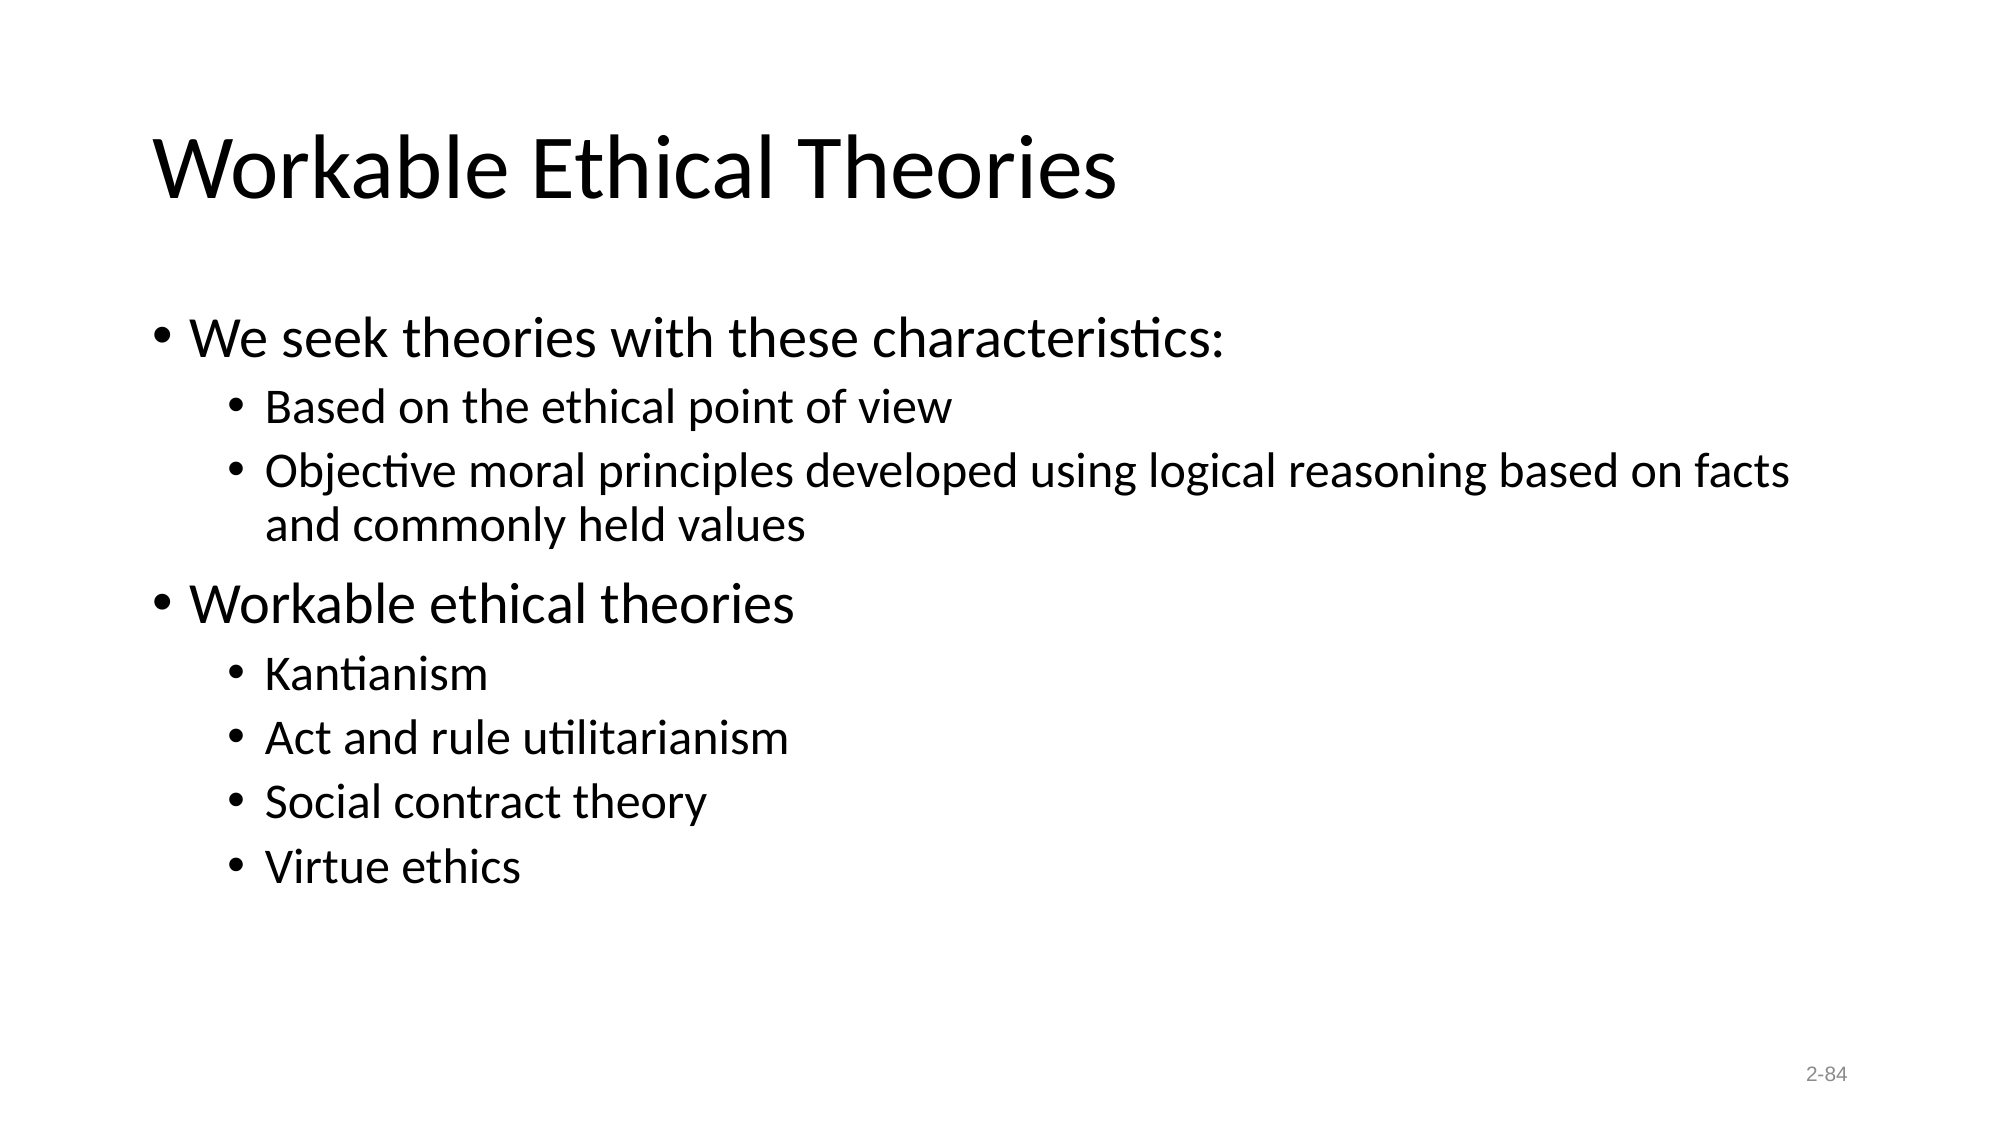

# Workable Ethical Theories
We seek theories with these characteristics:
Based on the ethical point of view
Objective moral principles developed using logical reasoning based on facts and commonly held values
Workable ethical theories
Kantianism
Act and rule utilitarianism
Social contract theory
Virtue ethics

2-84